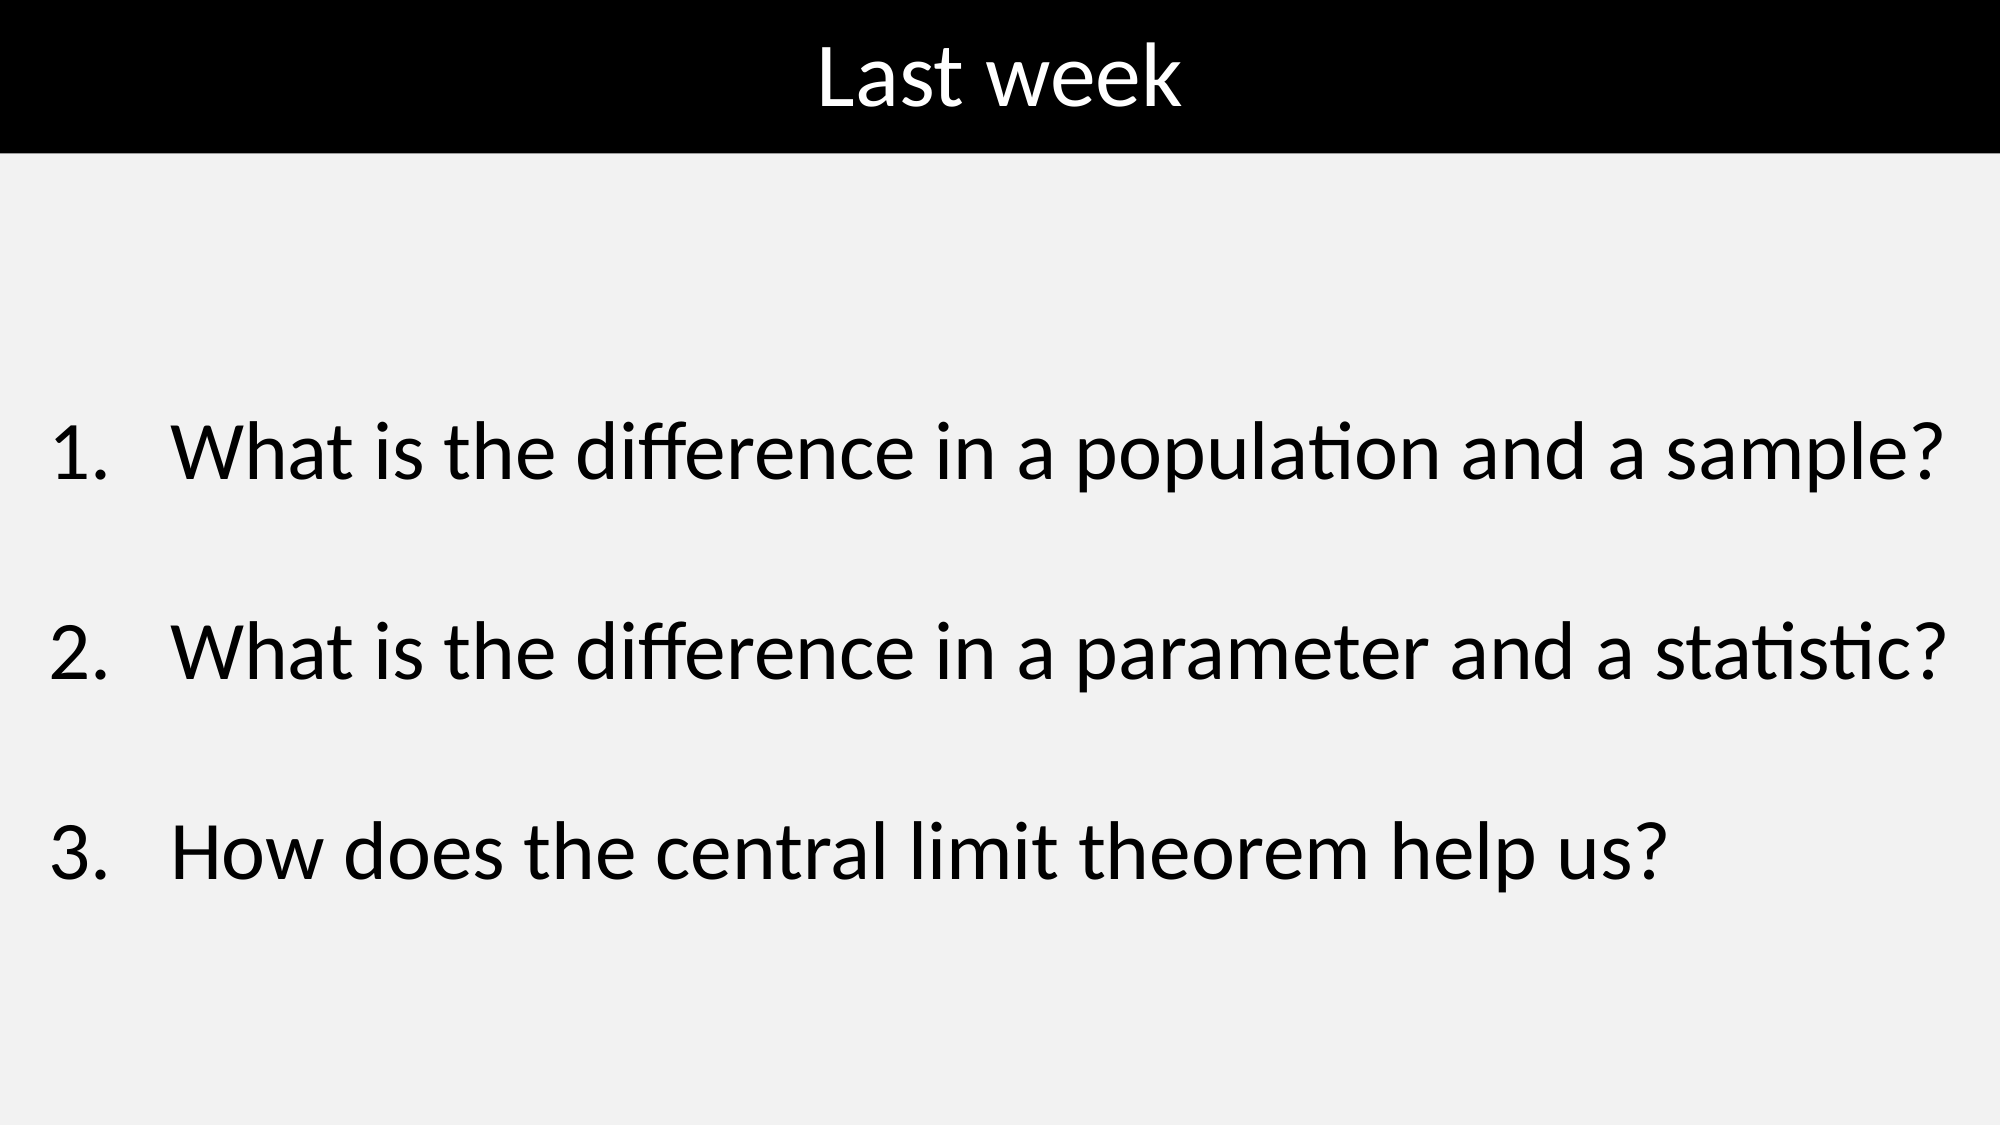

# Last week
What is the difference in a population and a sample?
What is the difference in a parameter and a statistic?
How does the central limit theorem help us?